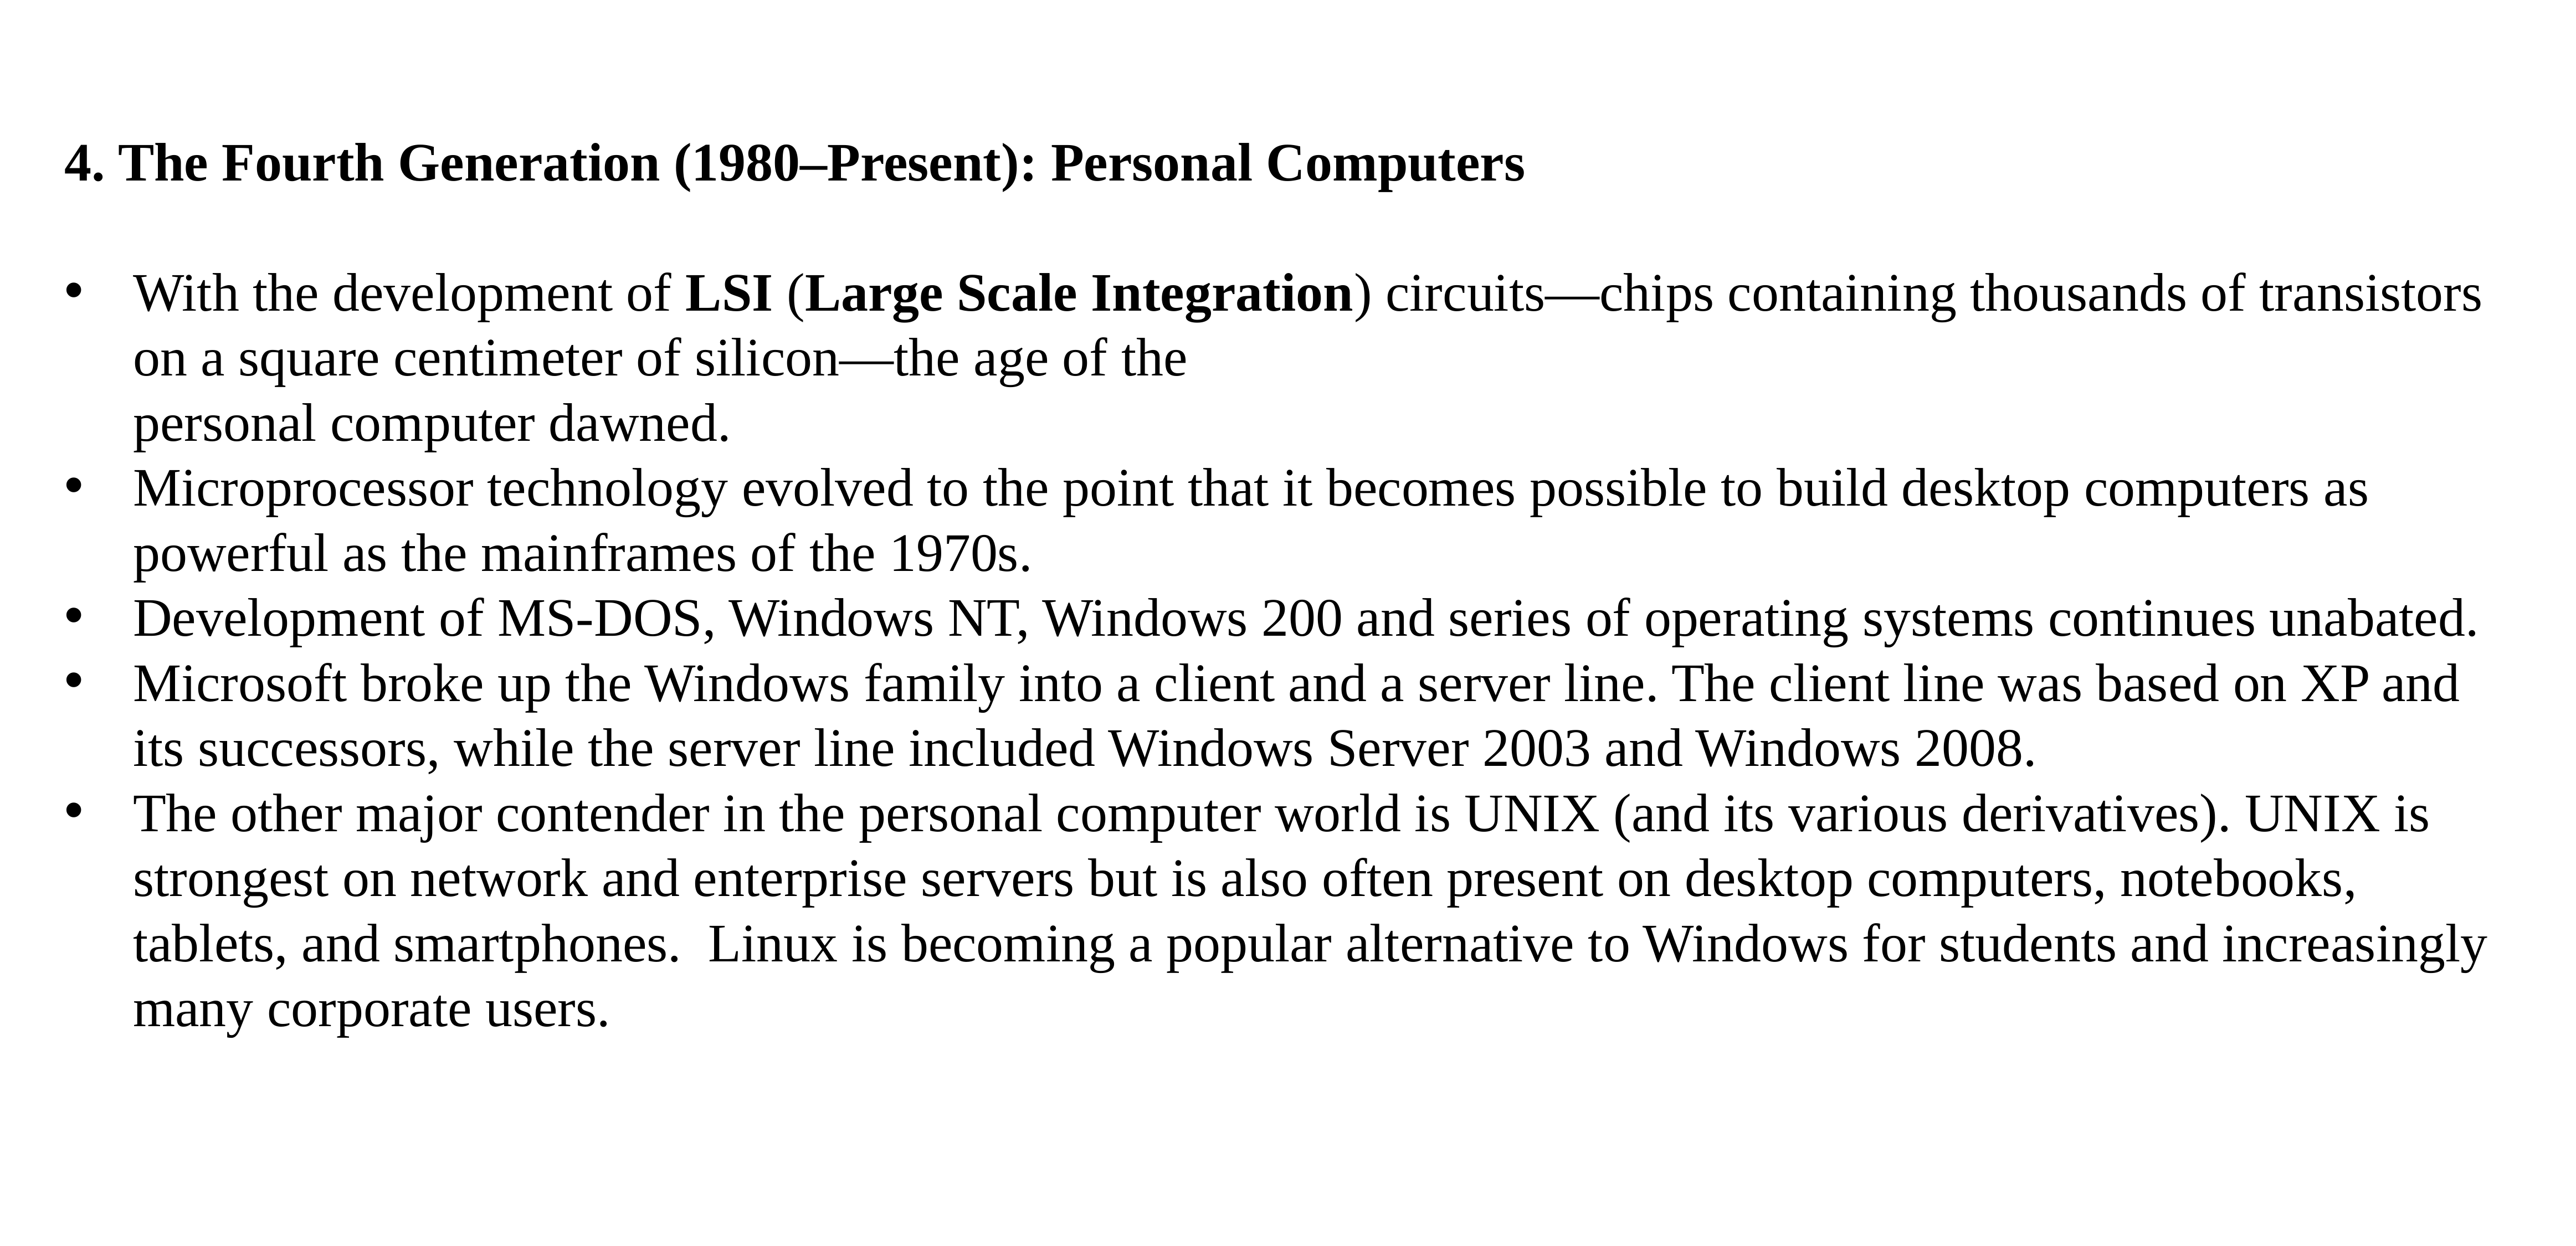

4. The Fourth Generation (1980–Present): Personal Computers
With the development of LSI (Large Scale Integration) circuits—chips containing thousands of transistors on a square centimeter of silicon—the age of the
personal computer dawned.
Microprocessor technology evolved to the point that it becomes possible to build desktop computers as powerful as the mainframes of the 1970s.
Development of MS-DOS, Windows NT, Windows 200 and series of operating systems continues unabated.
Microsoft broke up the Windows family into a client and a server line. The client line was based on XP and its successors, while the server line included Windows Server 2003 and Windows 2008.
The other major contender in the personal computer world is UNIX (and its various derivatives). UNIX is strongest on network and enterprise servers but is also often present on desktop computers, notebooks, tablets, and smartphones.  Linux is becoming a popular alternative to Windows for students and increasingly many corporate users.